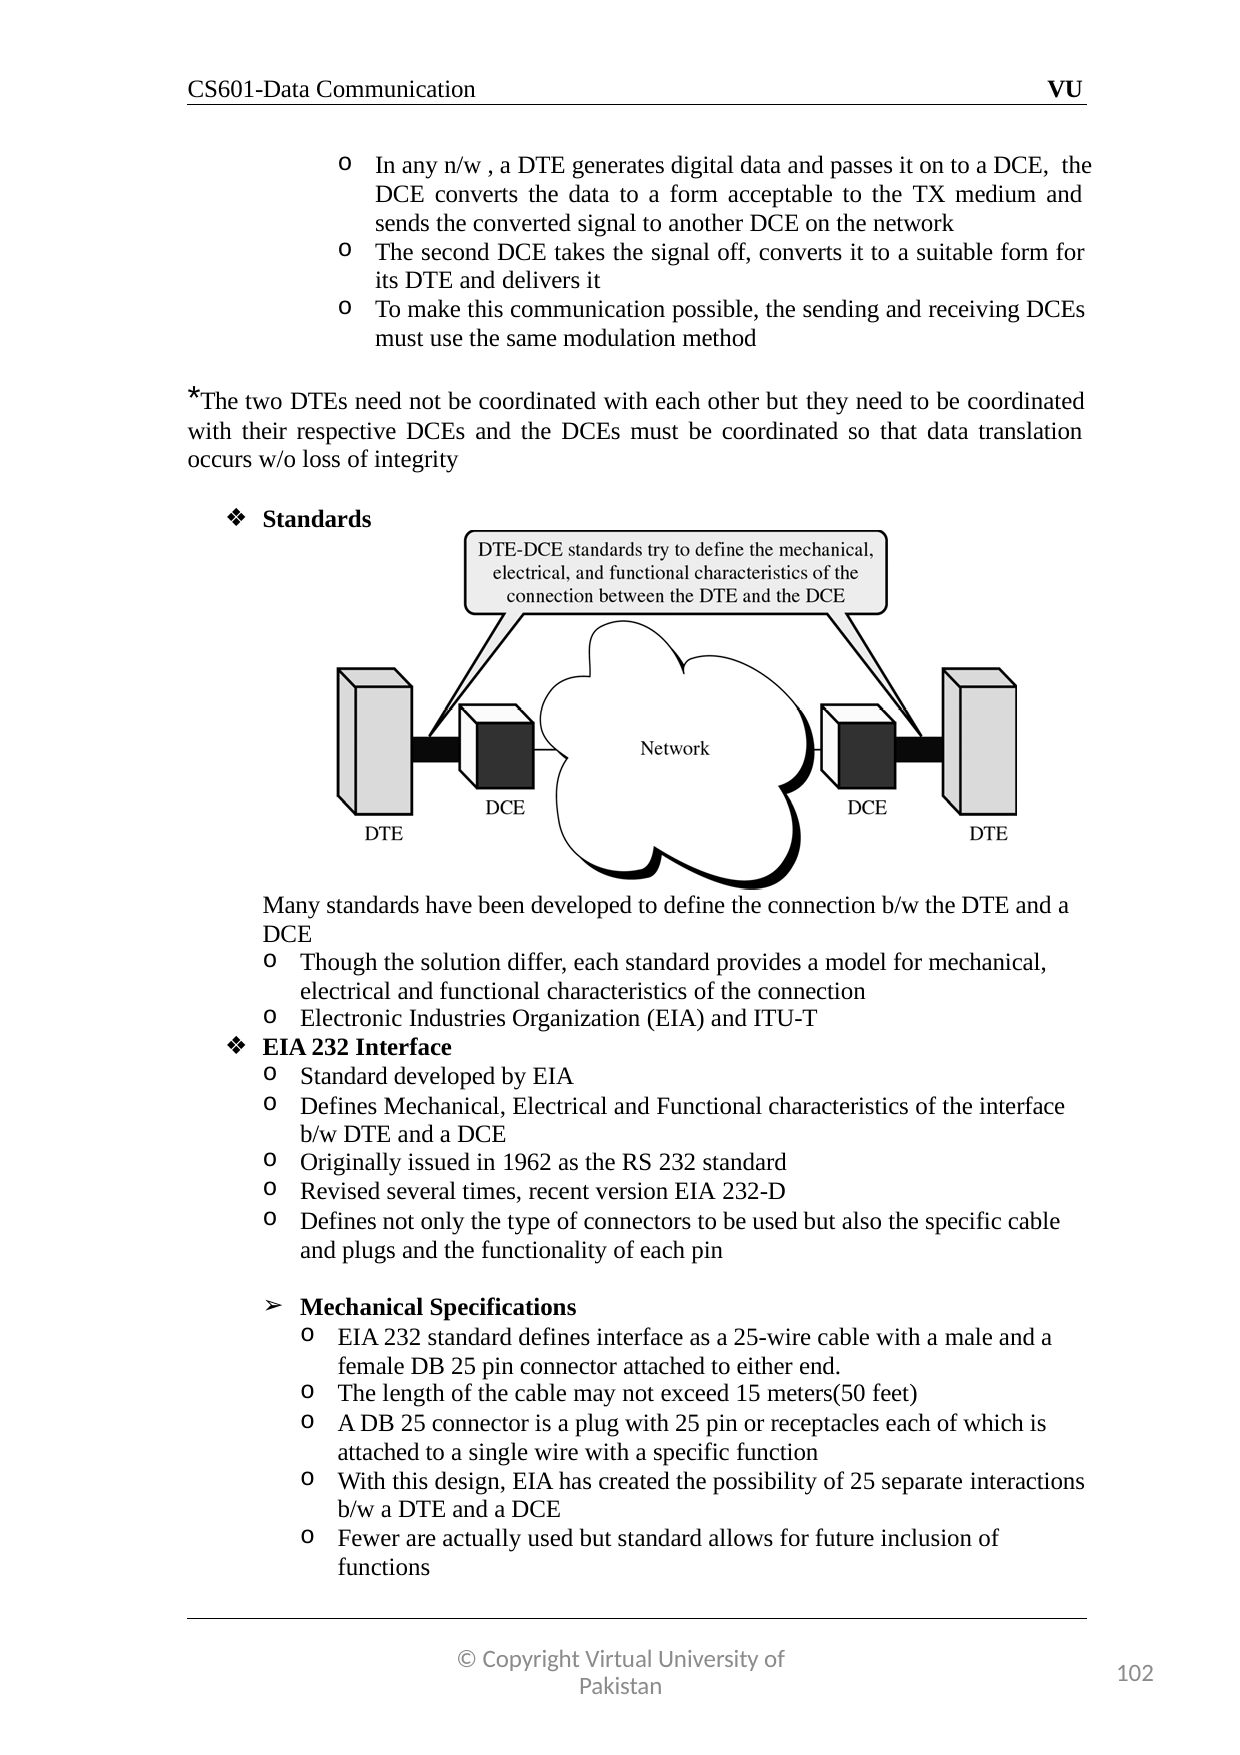

CS601-Data Communication
VU

In any n/w , a DTE generates digital data and passes it on to a DCE,  the DCE converts the data to a form acceptable to the TX medium and  sends the converted signal to another DCE on the network
The second DCE takes the signal off, converts it to a suitable form for  its DTE and delivers it
To make this communication possible, the sending and receiving DCEs  must use the same modulation method

*The two DTEs need not be coordinated with each other but they need to be coordinated  with their respective DCEs and the DCEs must be coordinated so that data translation  occurs w/o loss of integrity

Standards

Many standards have been developed to define the connection b/w the DTE and a  DCE
Though the solution differ, each standard provides a model for mechanical,  electrical and functional characteristics of the connection
Electronic Industries Organization (EIA) and ITU-T
EIA 232 Interface
Standard developed by EIA
Defines Mechanical, Electrical and Functional characteristics of the interface  b/w DTE and a DCE
Originally issued in 1962 as the RS 232 standard
Revised several times, recent version EIA 232-D
Defines not only the type of connectors to be used but also the specific cable  and plugs and the functionality of each pin

Mechanical Specifications
EIA 232 standard defines interface as a 25-wire cable with a male and a  female DB 25 pin connector attached to either end.
The length of the cable may not exceed 15 meters(50 feet)
A DB 25 connector is a plug with 25 pin or receptacles each of which is  attached to a single wire with a specific function
With this design, EIA has created the possibility of 25 separate interactions  b/w a DTE and a DCE
Fewer are actually used but standard allows for future inclusion of  functions

© Copyright Virtual University of Pakistan
102